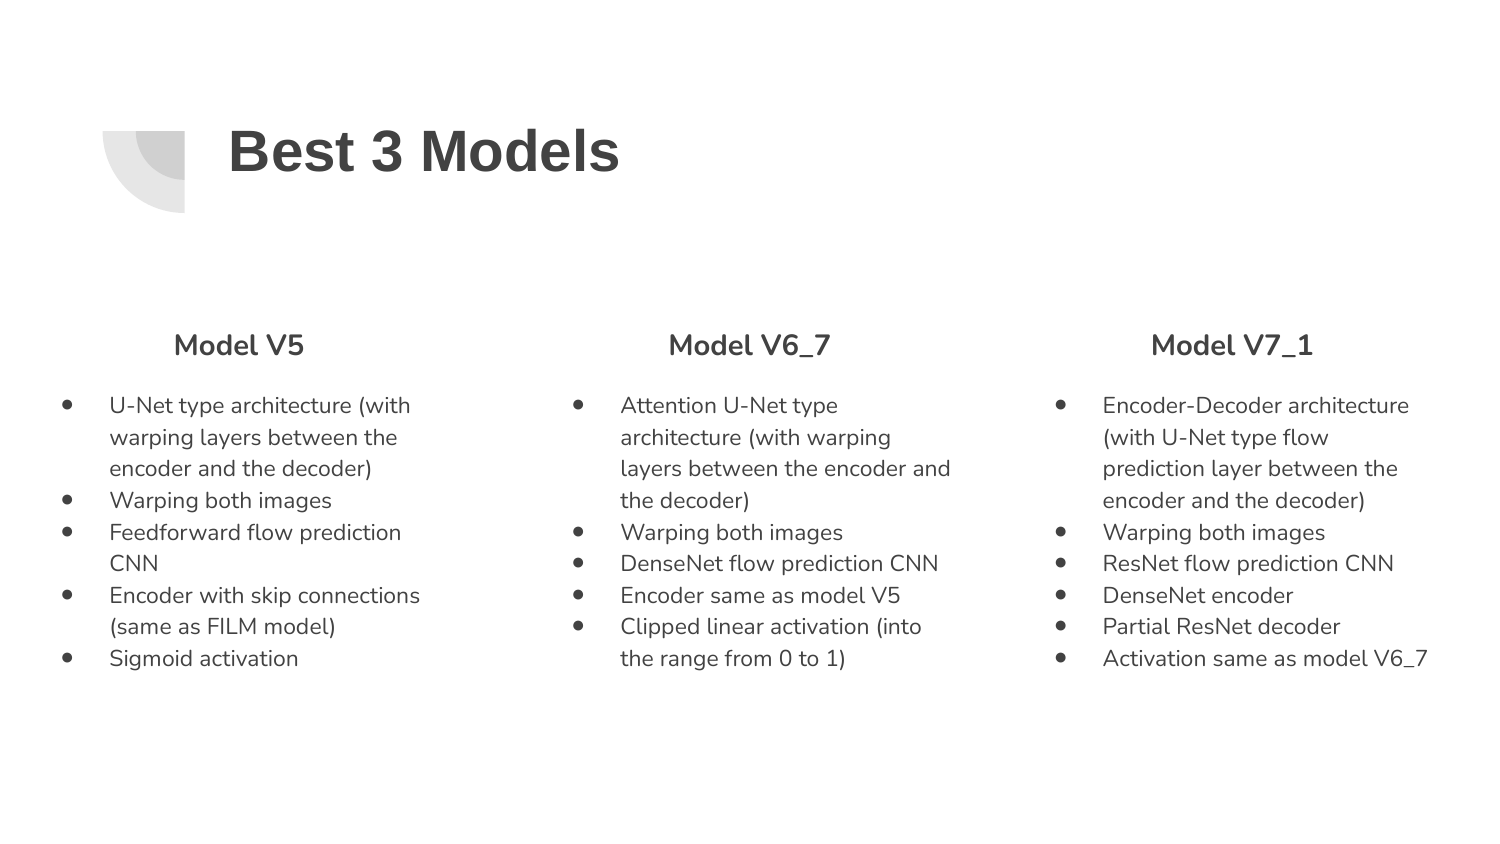

# Best 3 Models
Model V5
U-Net type architecture (with warping layers between the encoder and the decoder)
Warping both images
Feedforward flow prediction CNN
Encoder with skip connections (same as FILM model)
Sigmoid activation
Model V6_7
Attention U-Net type architecture (with warping layers between the encoder and the decoder)
Warping both images
DenseNet flow prediction CNN
Encoder same as model V5
Clipped linear activation (into the range from 0 to 1)
Model V7_1
Encoder-Decoder architecture (with U-Net type flow prediction layer between the encoder and the decoder)
Warping both images
ResNet flow prediction CNN
DenseNet encoder
Partial ResNet decoder
Activation same as model V6_7